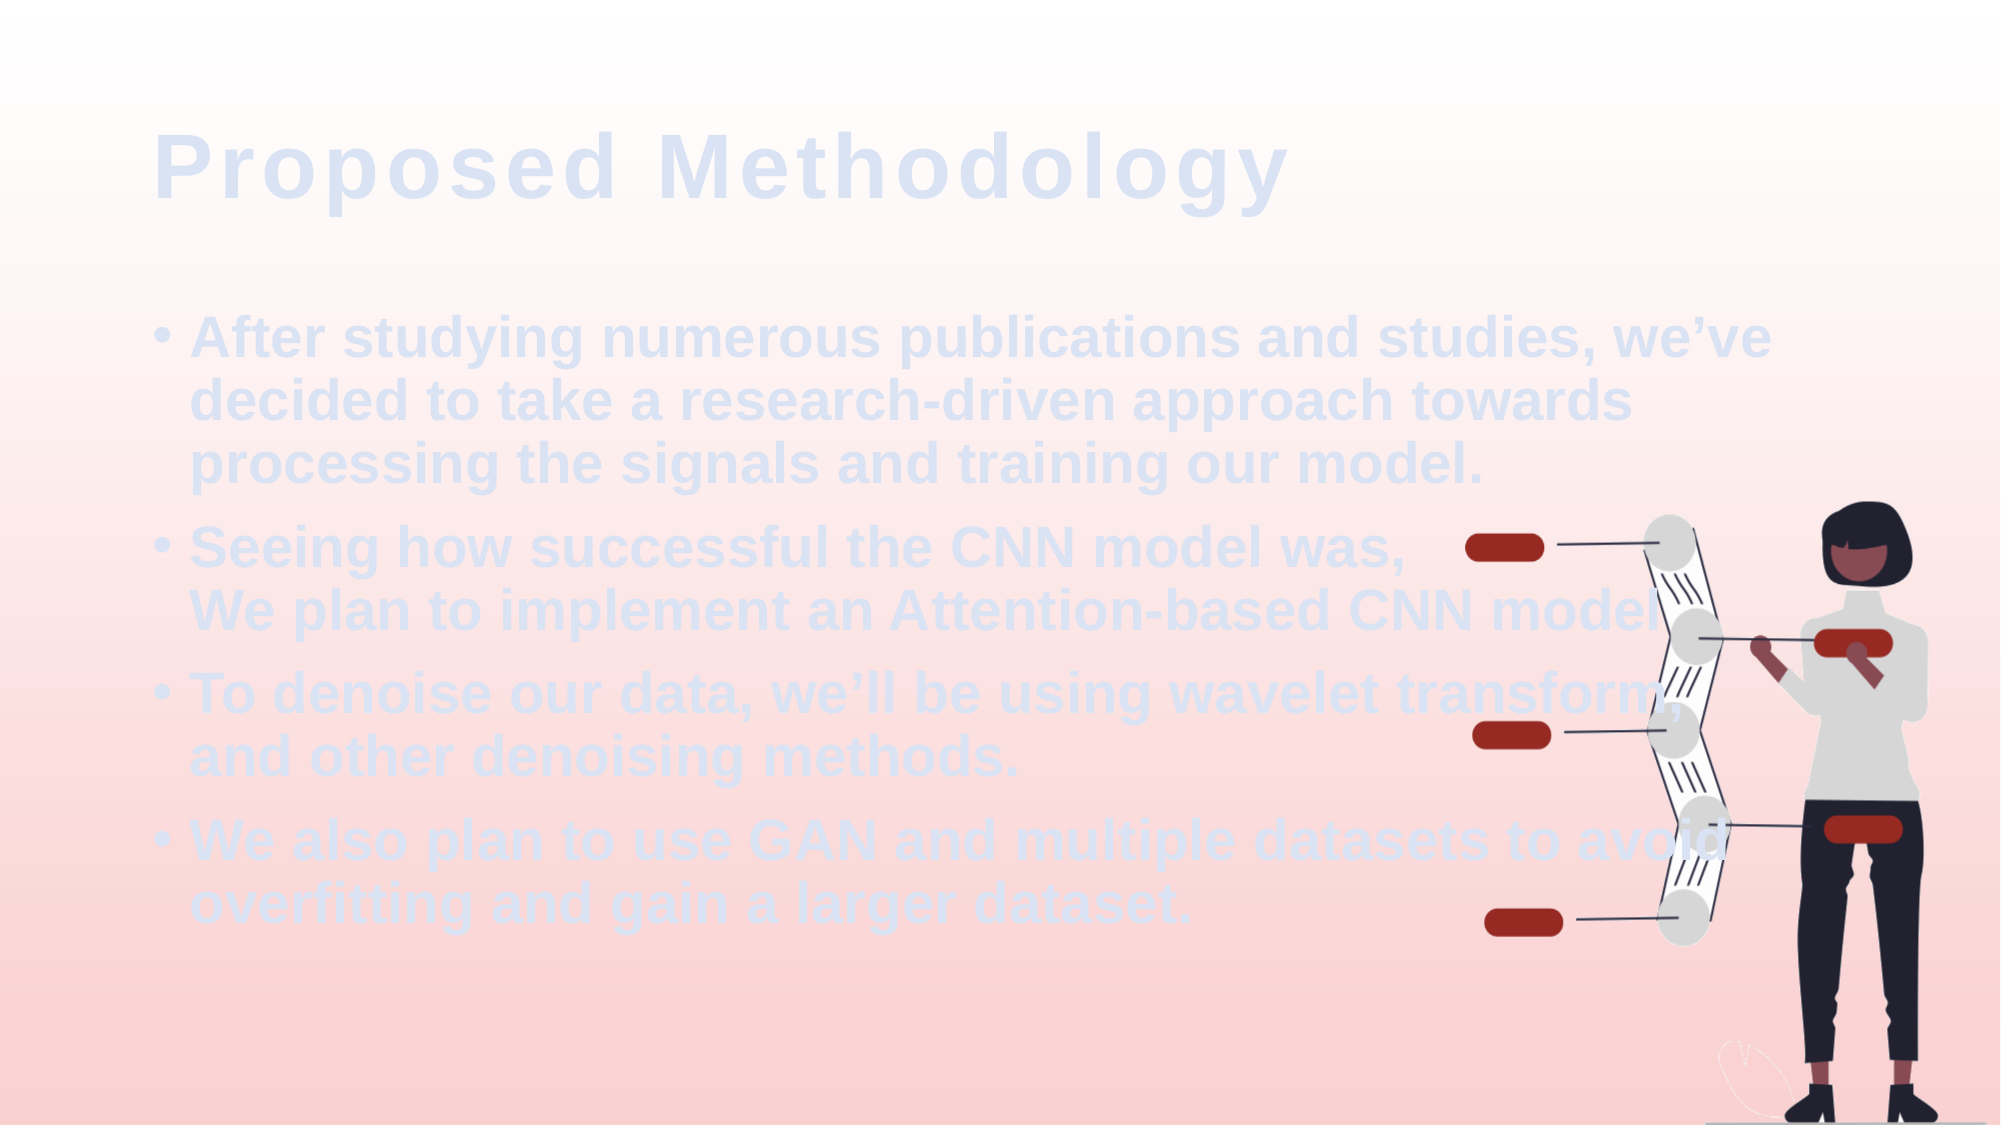

# Proposed Methodology
After studying numerous publications and studies, we’ve decided to take a research-driven approach towards processing the signals and training our model.
Seeing how successful the CNN model was,
We plan to implement an Attention-based CNN model
To denoise our data, we’ll be using wavelet transform,
and other denoising methods.
We also plan to use GAN and multiple datasets to avoid
overfitting and gain a larger dataset.